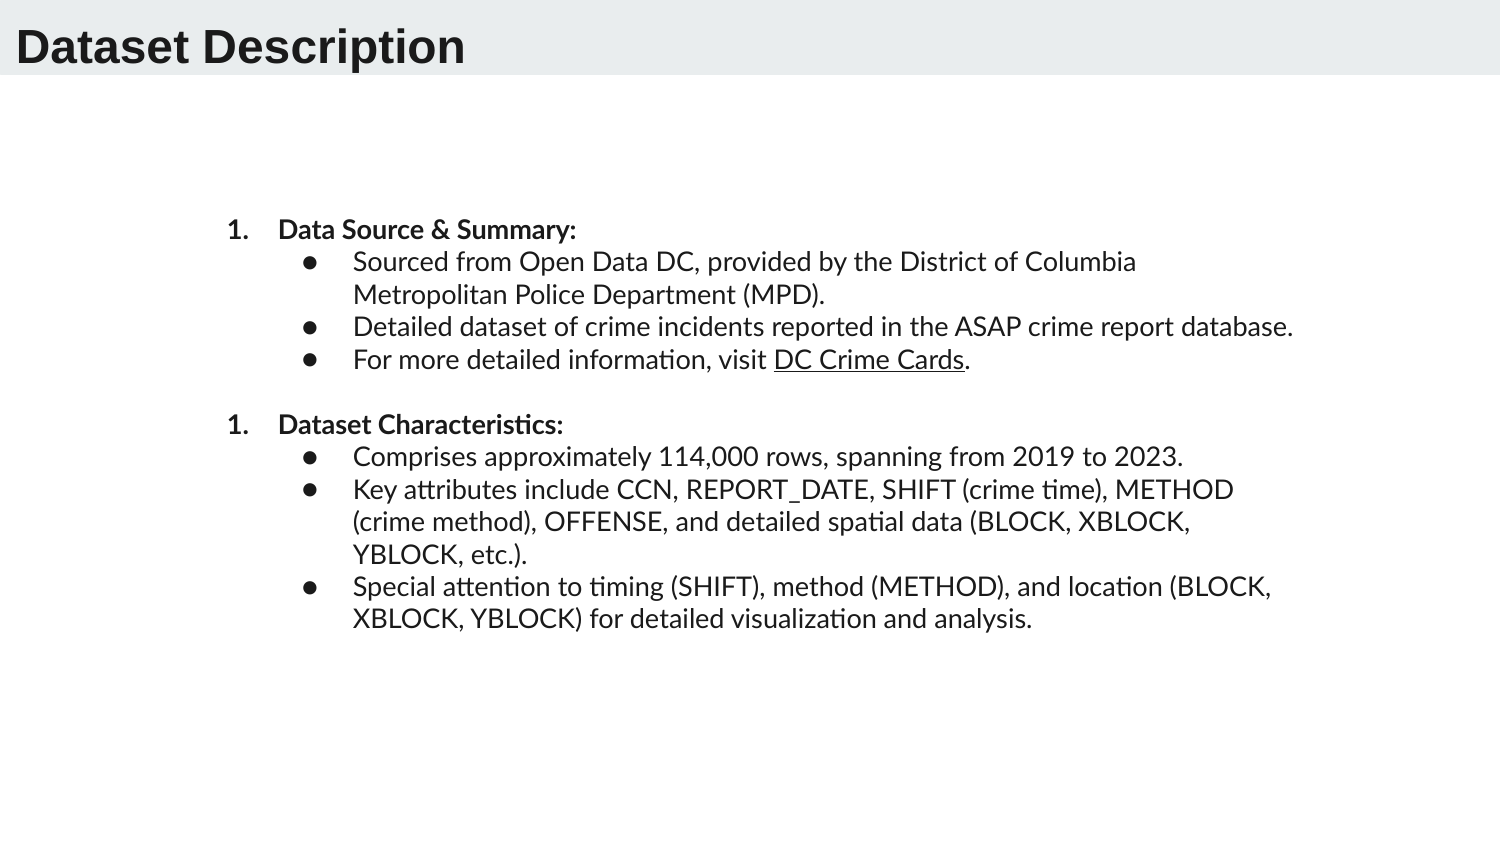

Dataset Description
Data Source & Summary:
Sourced from Open Data DC, provided by the District of Columbia Metropolitan Police Department (MPD).
Detailed dataset of crime incidents reported in the ASAP crime report database.
For more detailed information, visit DC Crime Cards.

Dataset Characteristics:
Comprises approximately 114,000 rows, spanning from 2019 to 2023.
Key attributes include CCN, REPORT_DATE, SHIFT (crime time), METHOD (crime method), OFFENSE, and detailed spatial data (BLOCK, XBLOCK, YBLOCK, etc.).
Special attention to timing (SHIFT), method (METHOD), and location (BLOCK, XBLOCK, YBLOCK) for detailed visualization and analysis.